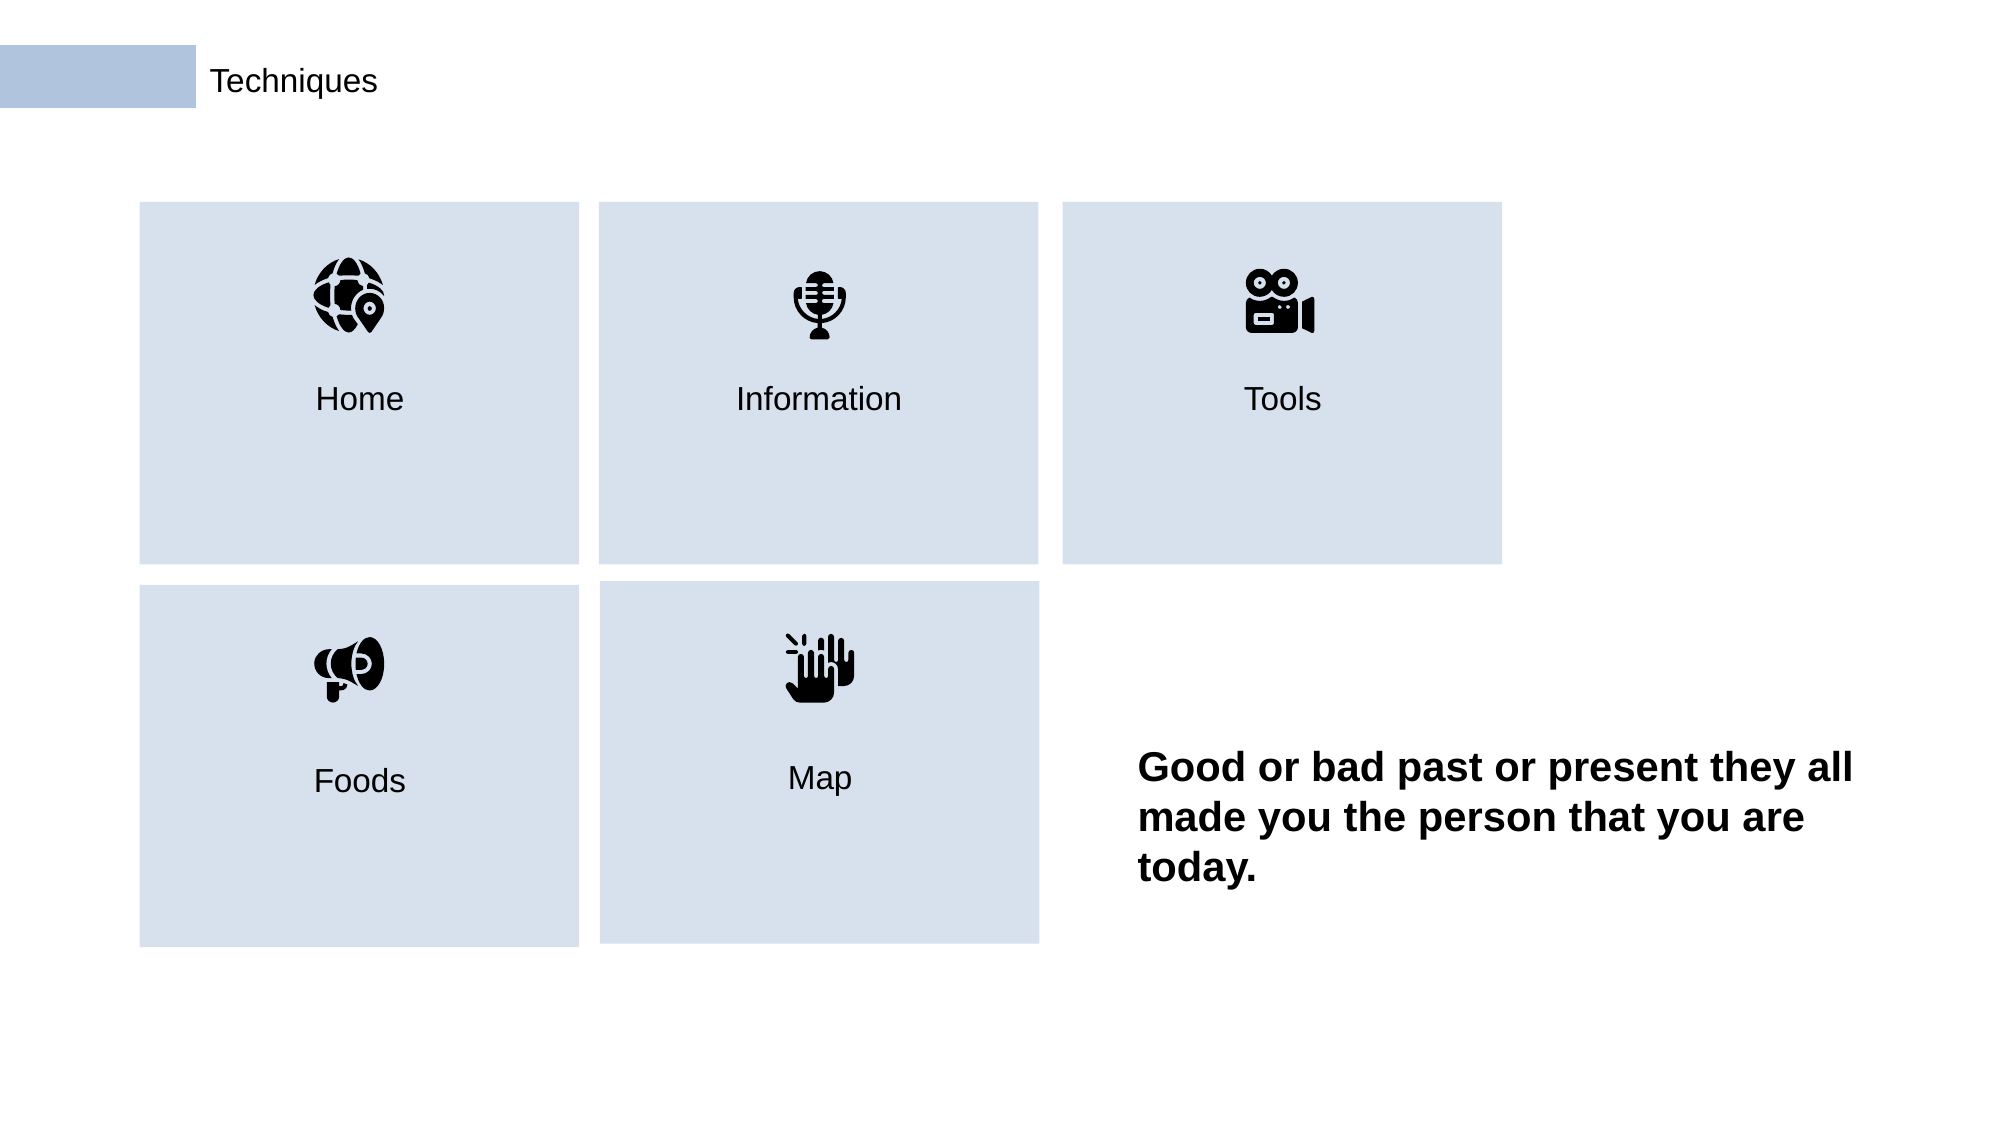

Techniques

Home
Information
Tools

Good or bad past or present they all made you the person that you are today.
Map
Foods